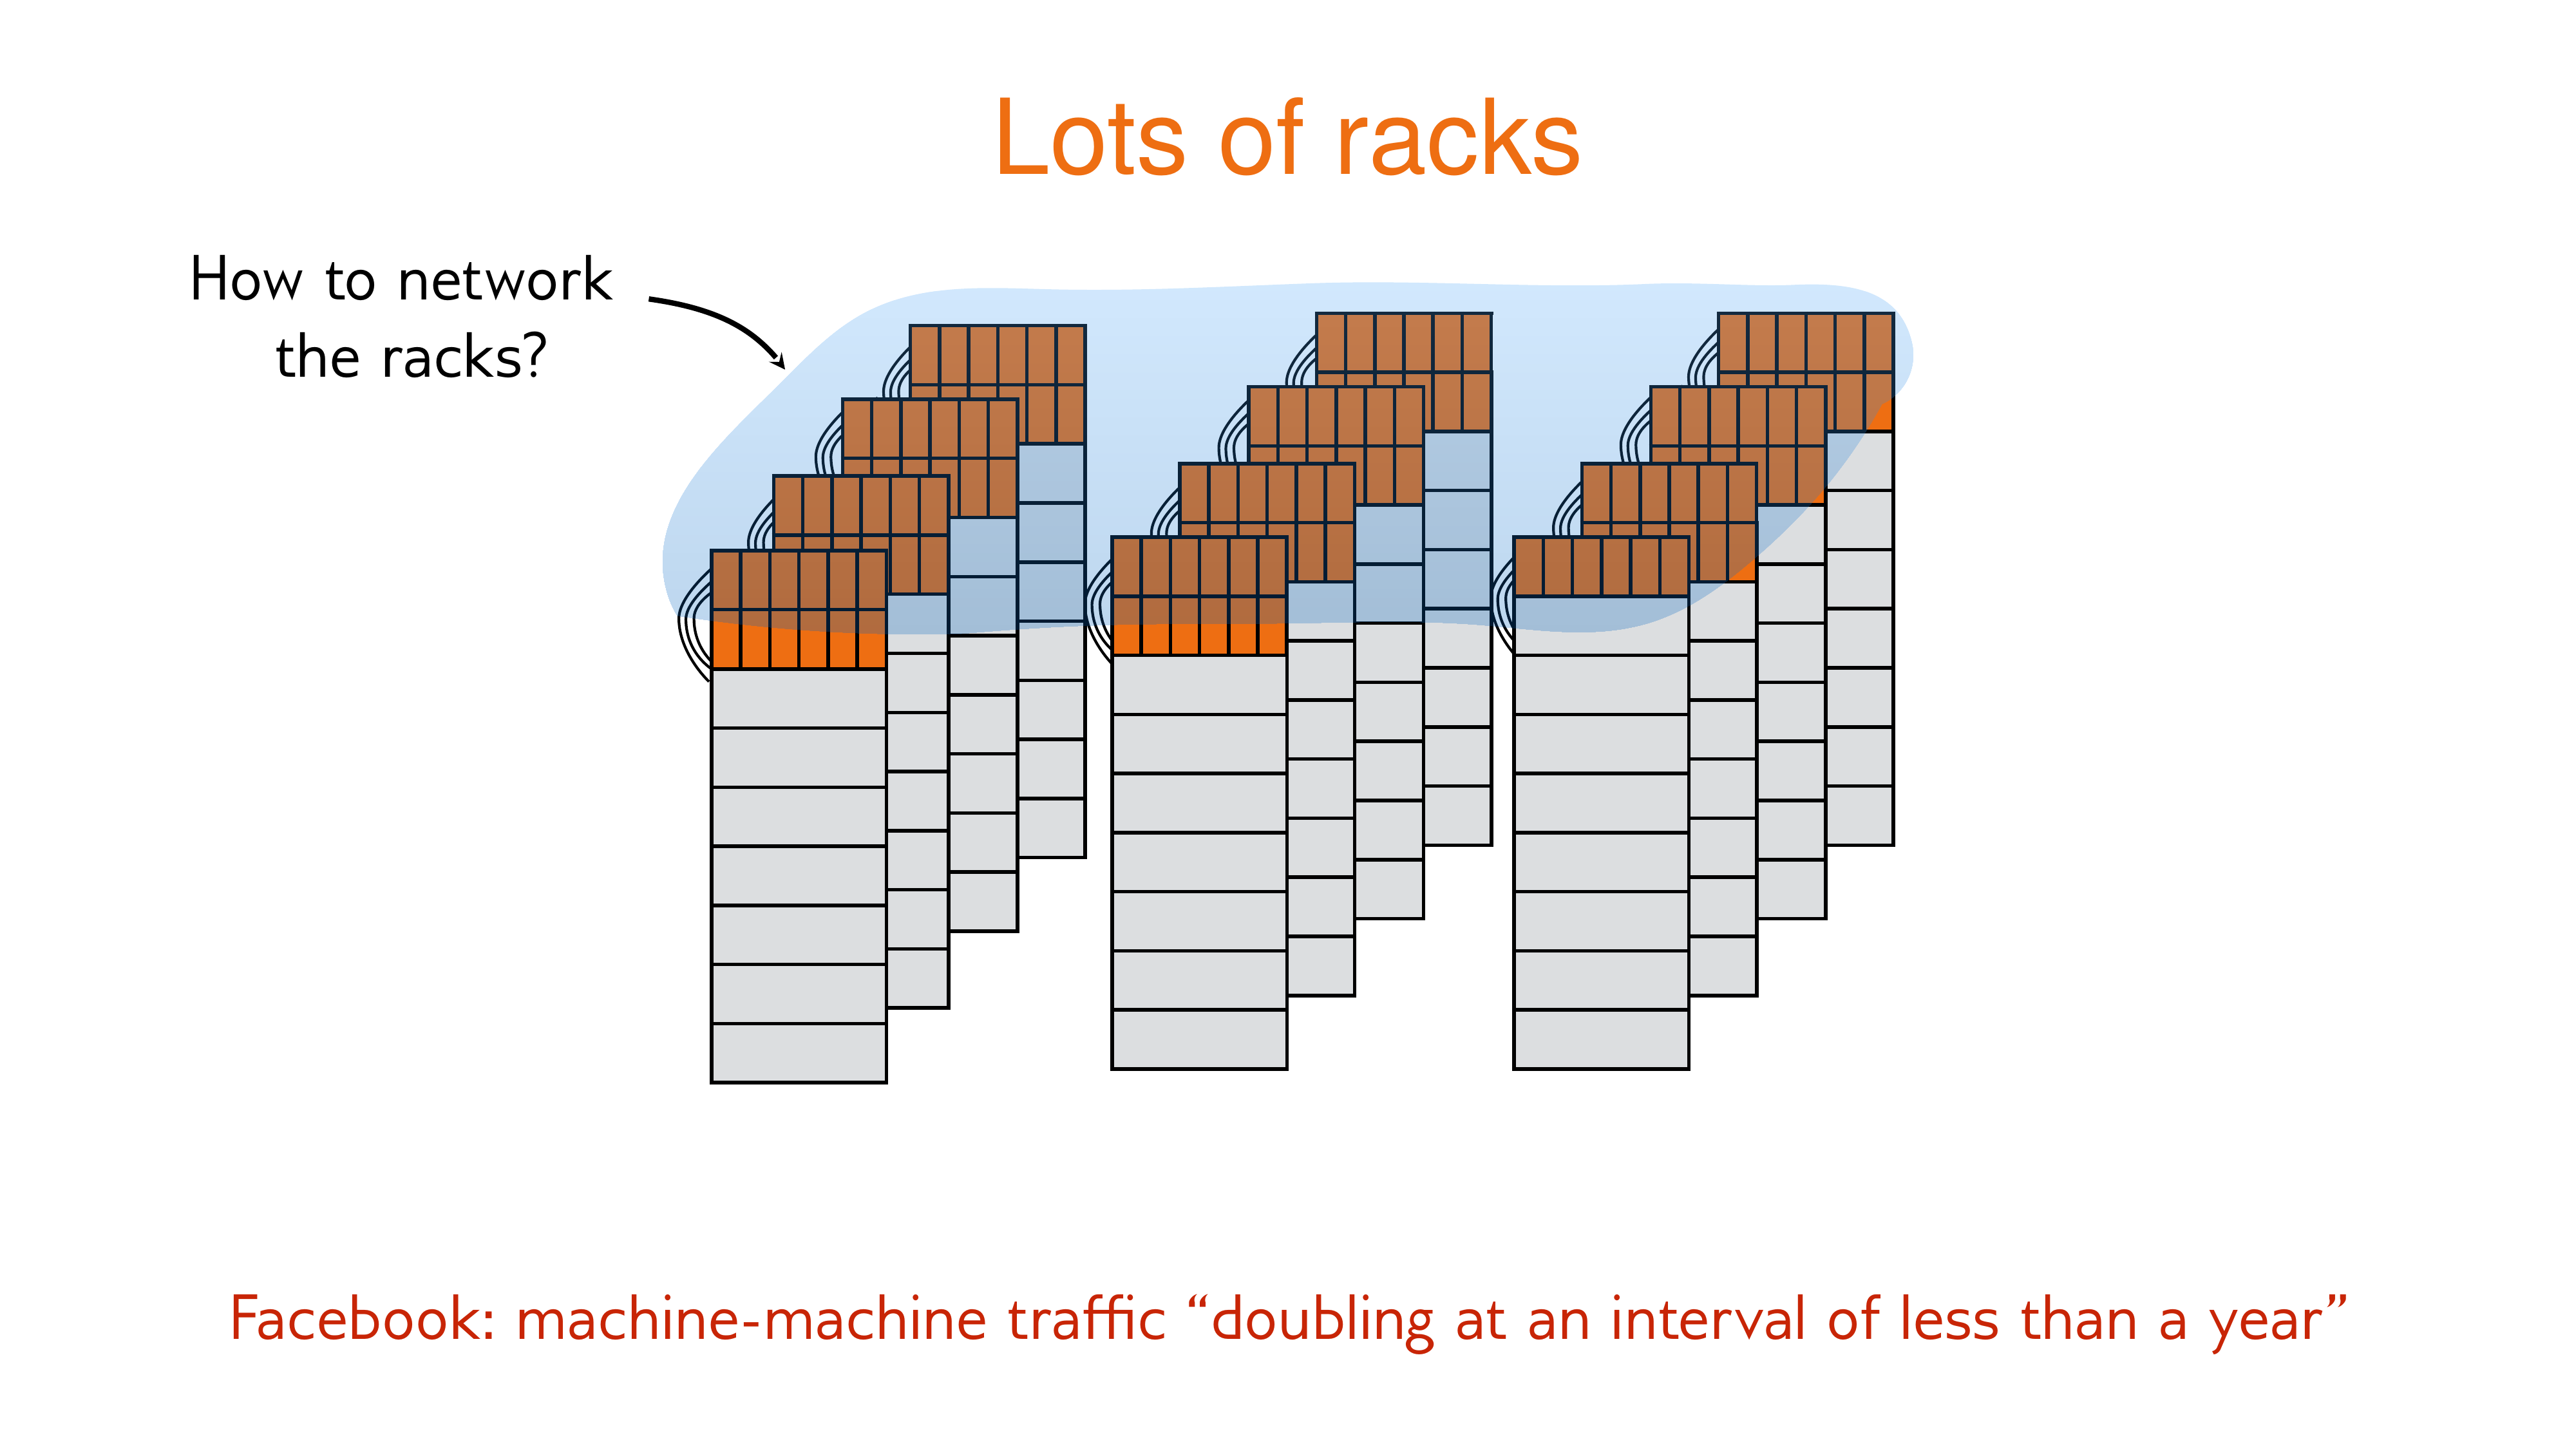

# Lots of racks
How to network
 the racks?

|  |  |  |  |  |  |
| --- | --- | --- | --- | --- | --- |
|  |  |  |  |  |  |
|  |  |  |  |  |  |
| --- | --- | --- | --- | --- | --- |
|  |  |  |  |  |  |

|  |  |  |  |  |  |
| --- | --- | --- | --- | --- | --- |
|  |  |  |  |  |  |

|  |
| --- |
|  |
|  |
|  |
|  |
|  |
|  |
|  |
|  |
| --- |
|  |
|  |
|  |
|  |
|  |
|  |
|  |
|  |
| --- |
|  |
|  |
|  |
|  |
|  |
|  |
|  |

|  |  |  |  |  |  |
| --- | --- | --- | --- | --- | --- |
|  |  |  |  |  |  |
|  |  |  |  |  |  |
| --- | --- | --- | --- | --- | --- |
|  |  |  |  |  |  |

|  |  |  |  |  |  |
| --- | --- | --- | --- | --- | --- |
|  |  |  |  |  |  |
|  |
| --- |
|  |
|  |
|  |
|  |
|  |
|  |
|  |
|  |
| --- |
|  |
|  |
|  |
|  |
|  |
|  |
|  |
|  |
| --- |
|  |
|  |
|  |
|  |
|  |
|  |
|  |
|  |  |  |  |  |  |
| --- | --- | --- | --- | --- | --- |
|  |  |  |  |  |  |
|  |  |  |  |  |  |
| --- | --- | --- | --- | --- | --- |
|  |  |  |  |  |  |

|  |  |  |  |  |  |
| --- | --- | --- | --- | --- | --- |
|  |  |  |  |  |  |

|  |
| --- |
|  |
|  |
|  |
|  |
|  |
|  |
|  |
|  |
| --- |
|  |
|  |
|  |
|  |
|  |
|  |
|  |
|  |
| --- |
|  |
|  |
|  |
|  |
|  |
|  |
|  |
|  |  |  |  |  |  |
| --- | --- | --- | --- | --- | --- |
|  |  |  |  |  |  |
|  |  |  |  |  |  |
| --- | --- | --- | --- | --- | --- |
|  |  |  |  |  |  |

|  |  |  |  |  |  |
| --- | --- | --- | --- | --- | --- |
|  |  |  |  |  |  |

|  |
| --- |
|  |
|  |
|  |
|  |
|  |
|  |
|  |
|  |
| --- |
|  |
|  |
|  |
|  |
|  |
|  |
|  |
|  |
| --- |
|  |
|  |
|  |
|  |
|  |
|  |
|  |
Facebook: machine-machine traffic “doubling at an interval of less than a year”